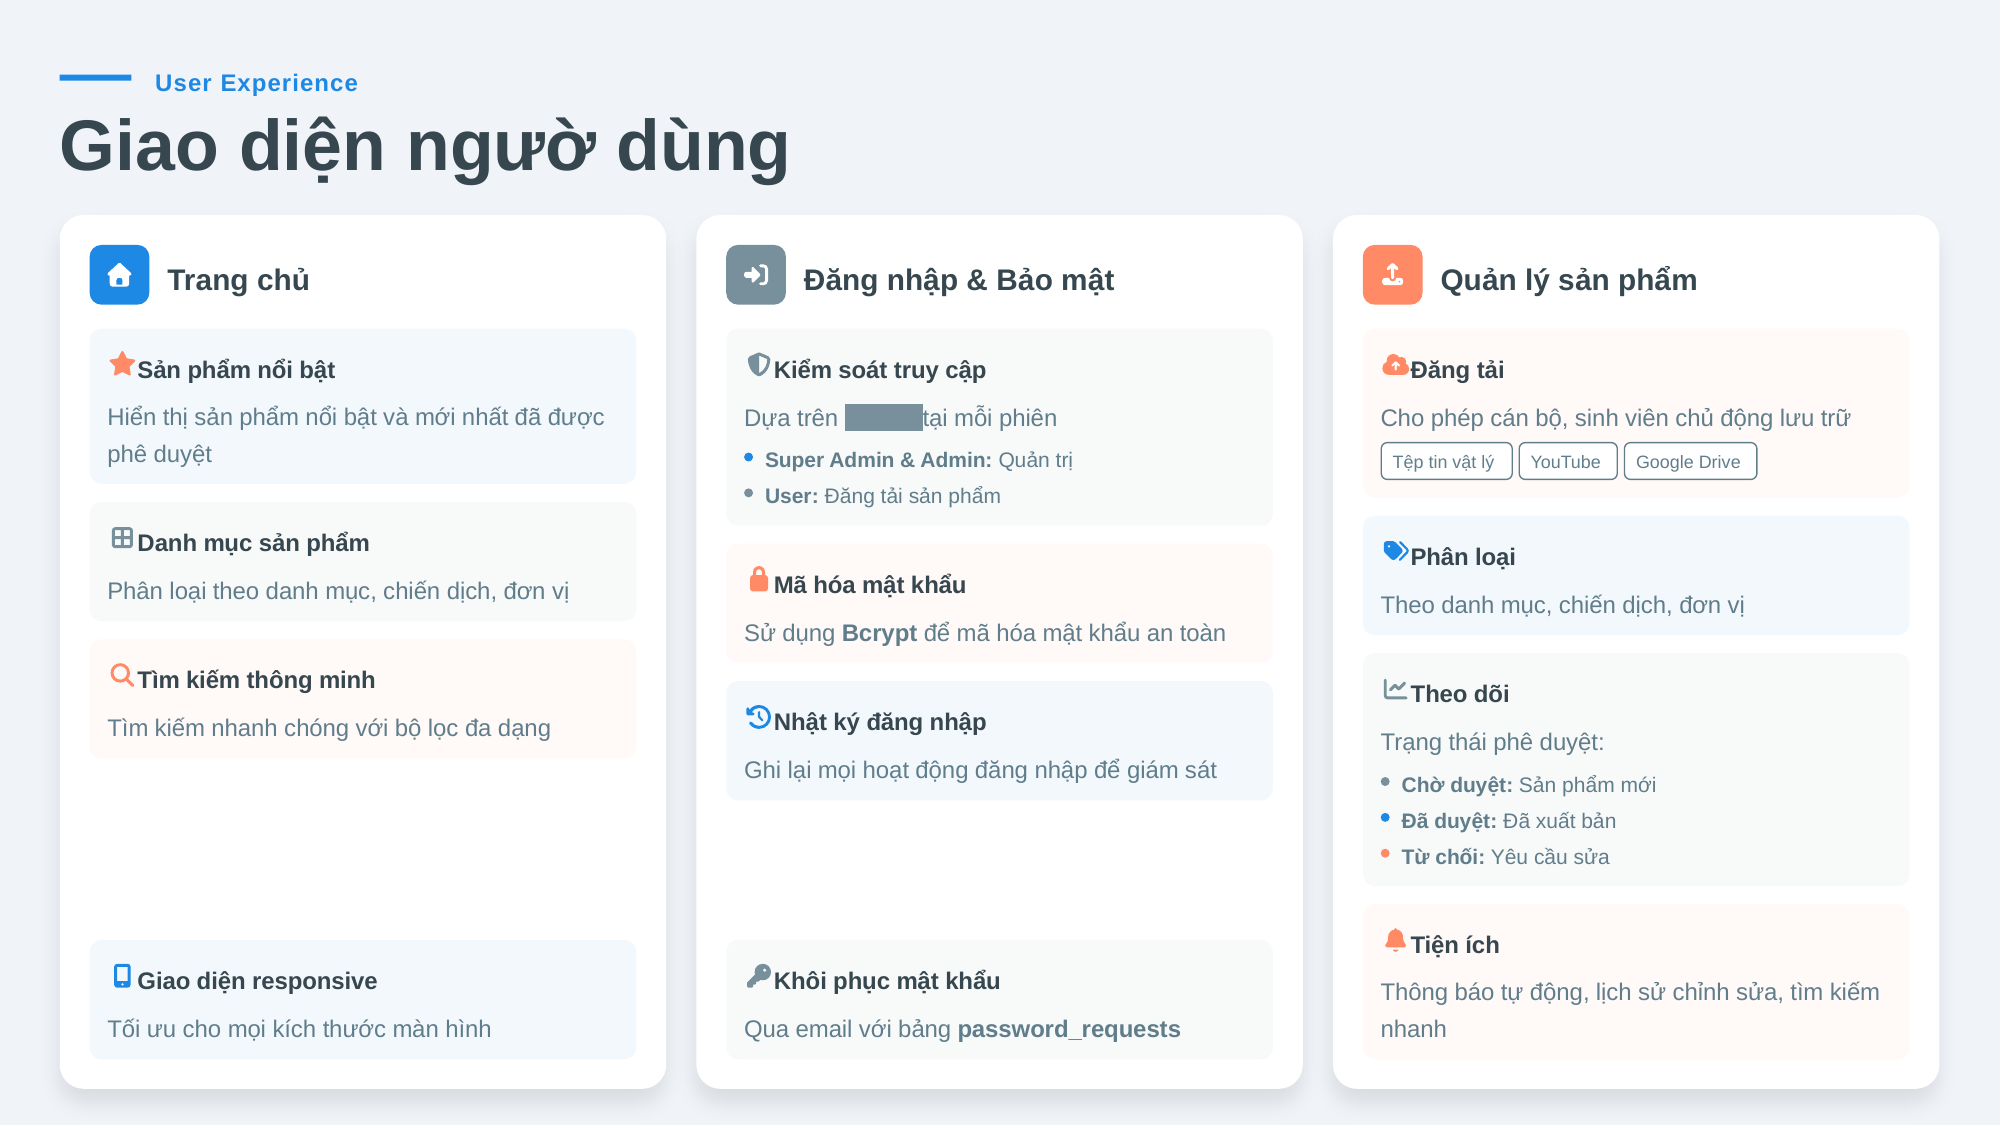

User Experience

Giao diện ngườ dùng

Trang chủ
Đăng nhập & Bảo mật
Quản lý sản phẩm

Sản phẩm nổi bật
Kiểm soát truy cập
Đăng tải

Hiển thị sản phẩm nổi bật và mới nhất đã được phê duyệt
Dựa trên role_id tại mỗi phiên
Cho phép cán bộ, sinh viên chủ động lưu trữ
Super Admin & Admin: Quản trị
Tệp tin vật lý
YouTube
Google Drive

User: Đăng tải sản phẩm

Danh mục sản phẩm

Phân loại

Mã hóa mật khẩu
Phân loại theo danh mục, chiến dịch, đơn vị

Theo danh mục, chiến dịch, đơn vị
Sử dụng Bcrypt để mã hóa mật khẩu an toàn

Tìm kiếm thông minh

Theo dõi

Nhật ký đăng nhập
Tìm kiếm nhanh chóng với bộ lọc đa dạng

Trạng thái phê duyệt:
Ghi lại mọi hoạt động đăng nhập để giám sát
Chờ duyệt: Sản phẩm mới

Đã duyệt: Đã xuất bản

Từ chối: Yêu cầu sửa

Tiện ích

Giao diện responsive
Khôi phục mật khẩu

Thông báo tự động, lịch sử chỉnh sửa, tìm kiếm nhanh
Tối ưu cho mọi kích thước màn hình
Qua email với bảng password_requests